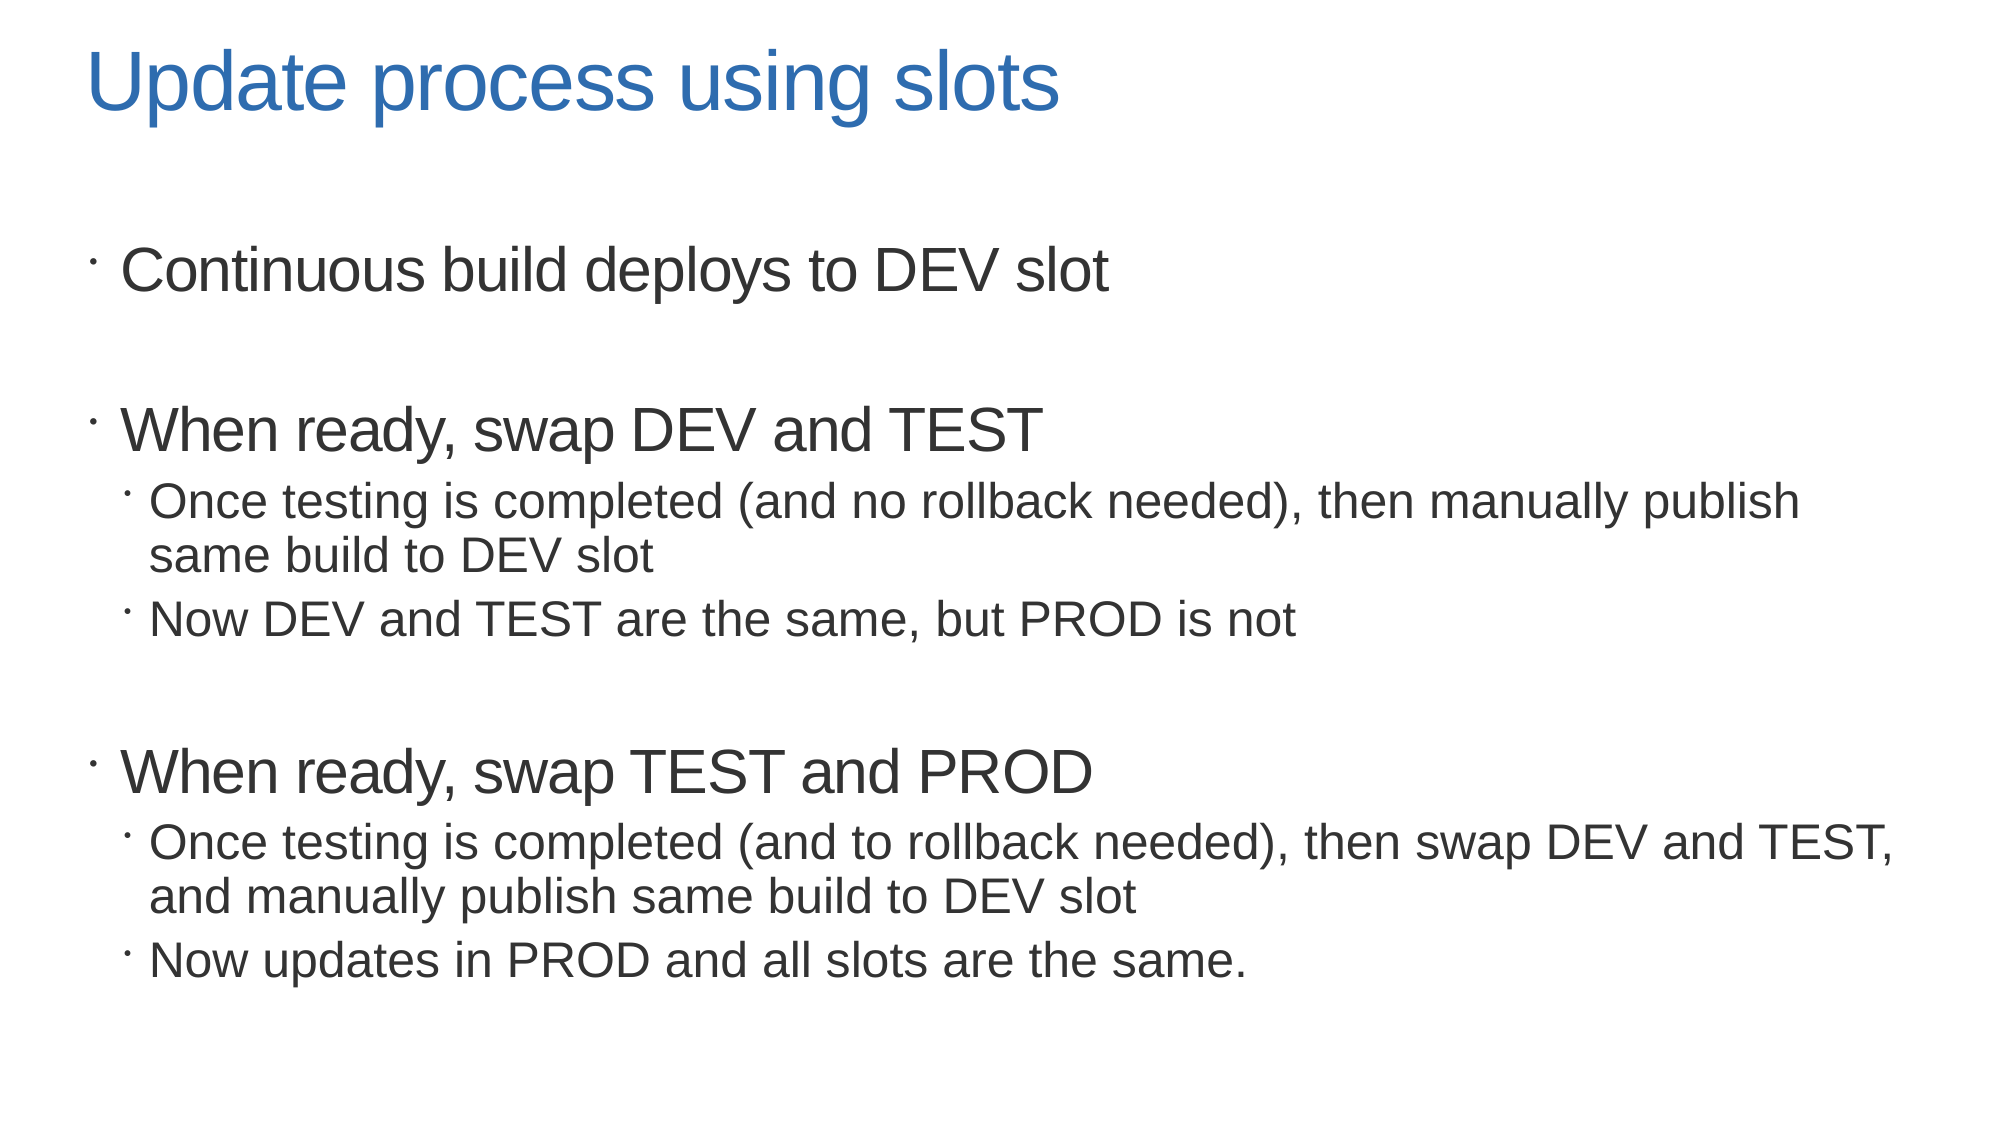

# Update process using slots
Continuous build deploys to DEV slot

When ready, swap DEV and TEST
Once testing is completed (and no rollback needed), then manually publish same build to DEV slot
Now DEV and TEST are the same, but PROD is not

When ready, swap TEST and PROD
Once testing is completed (and to rollback needed), then swap DEV and TEST, and manually publish same build to DEV slot
Now updates in PROD and all slots are the same.